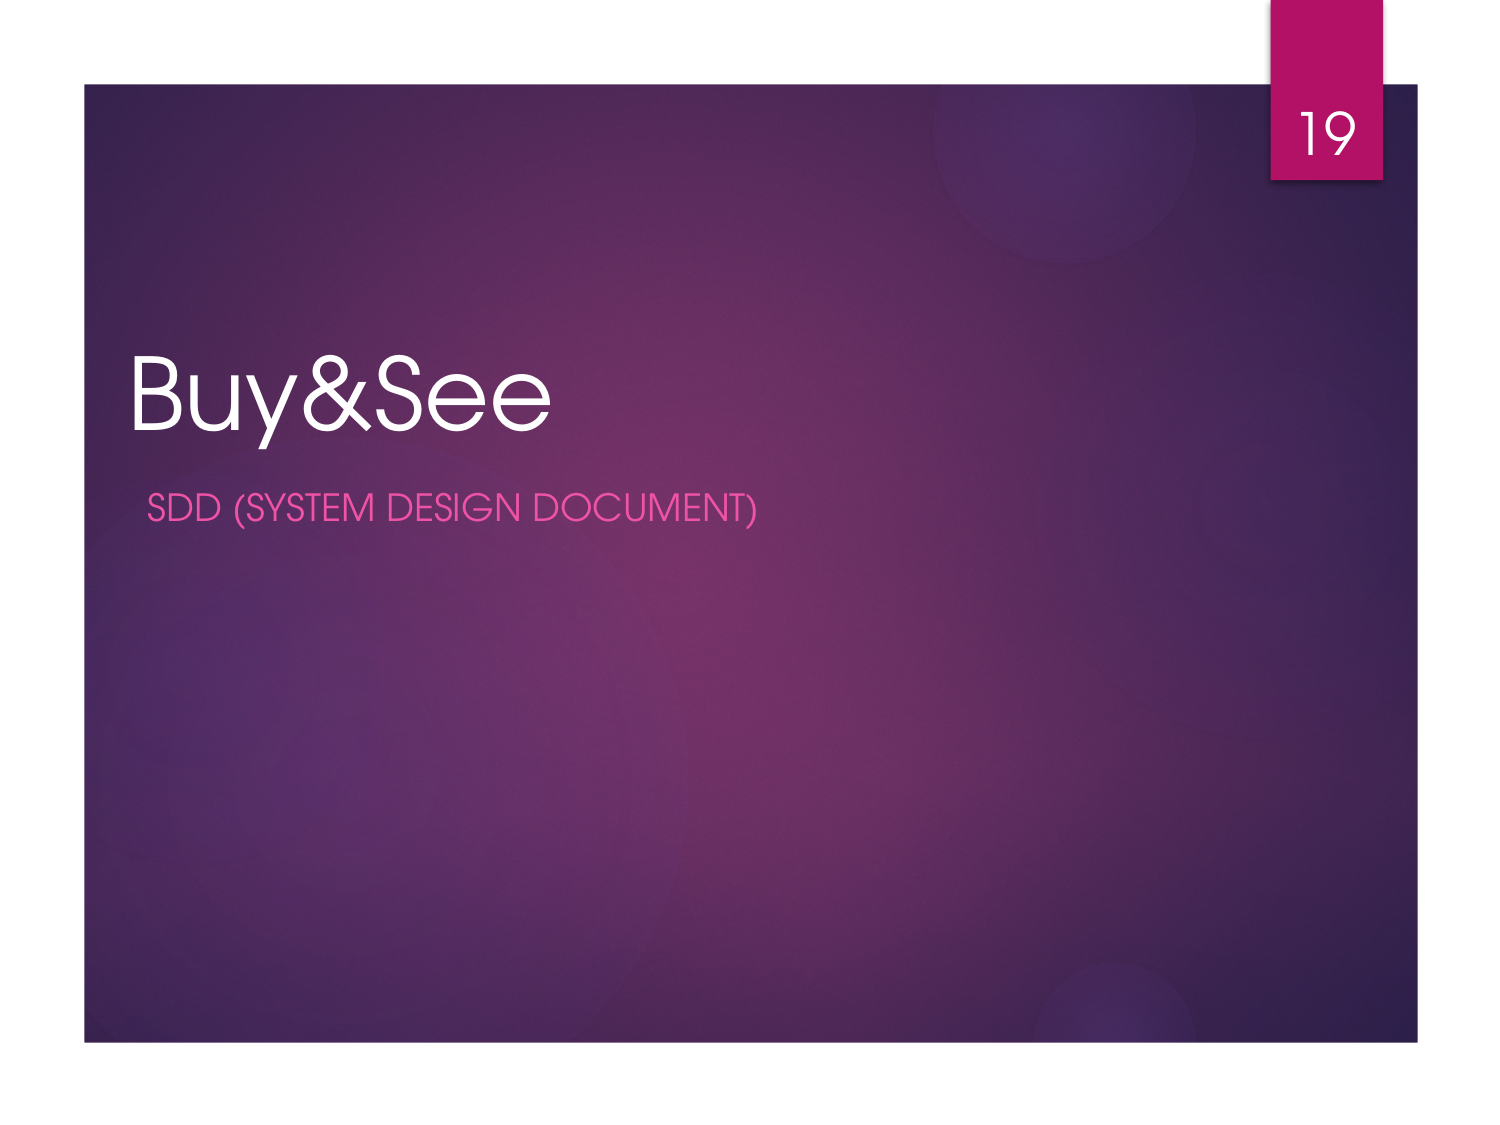

19
# Buy&See
SDD (System Design Document)